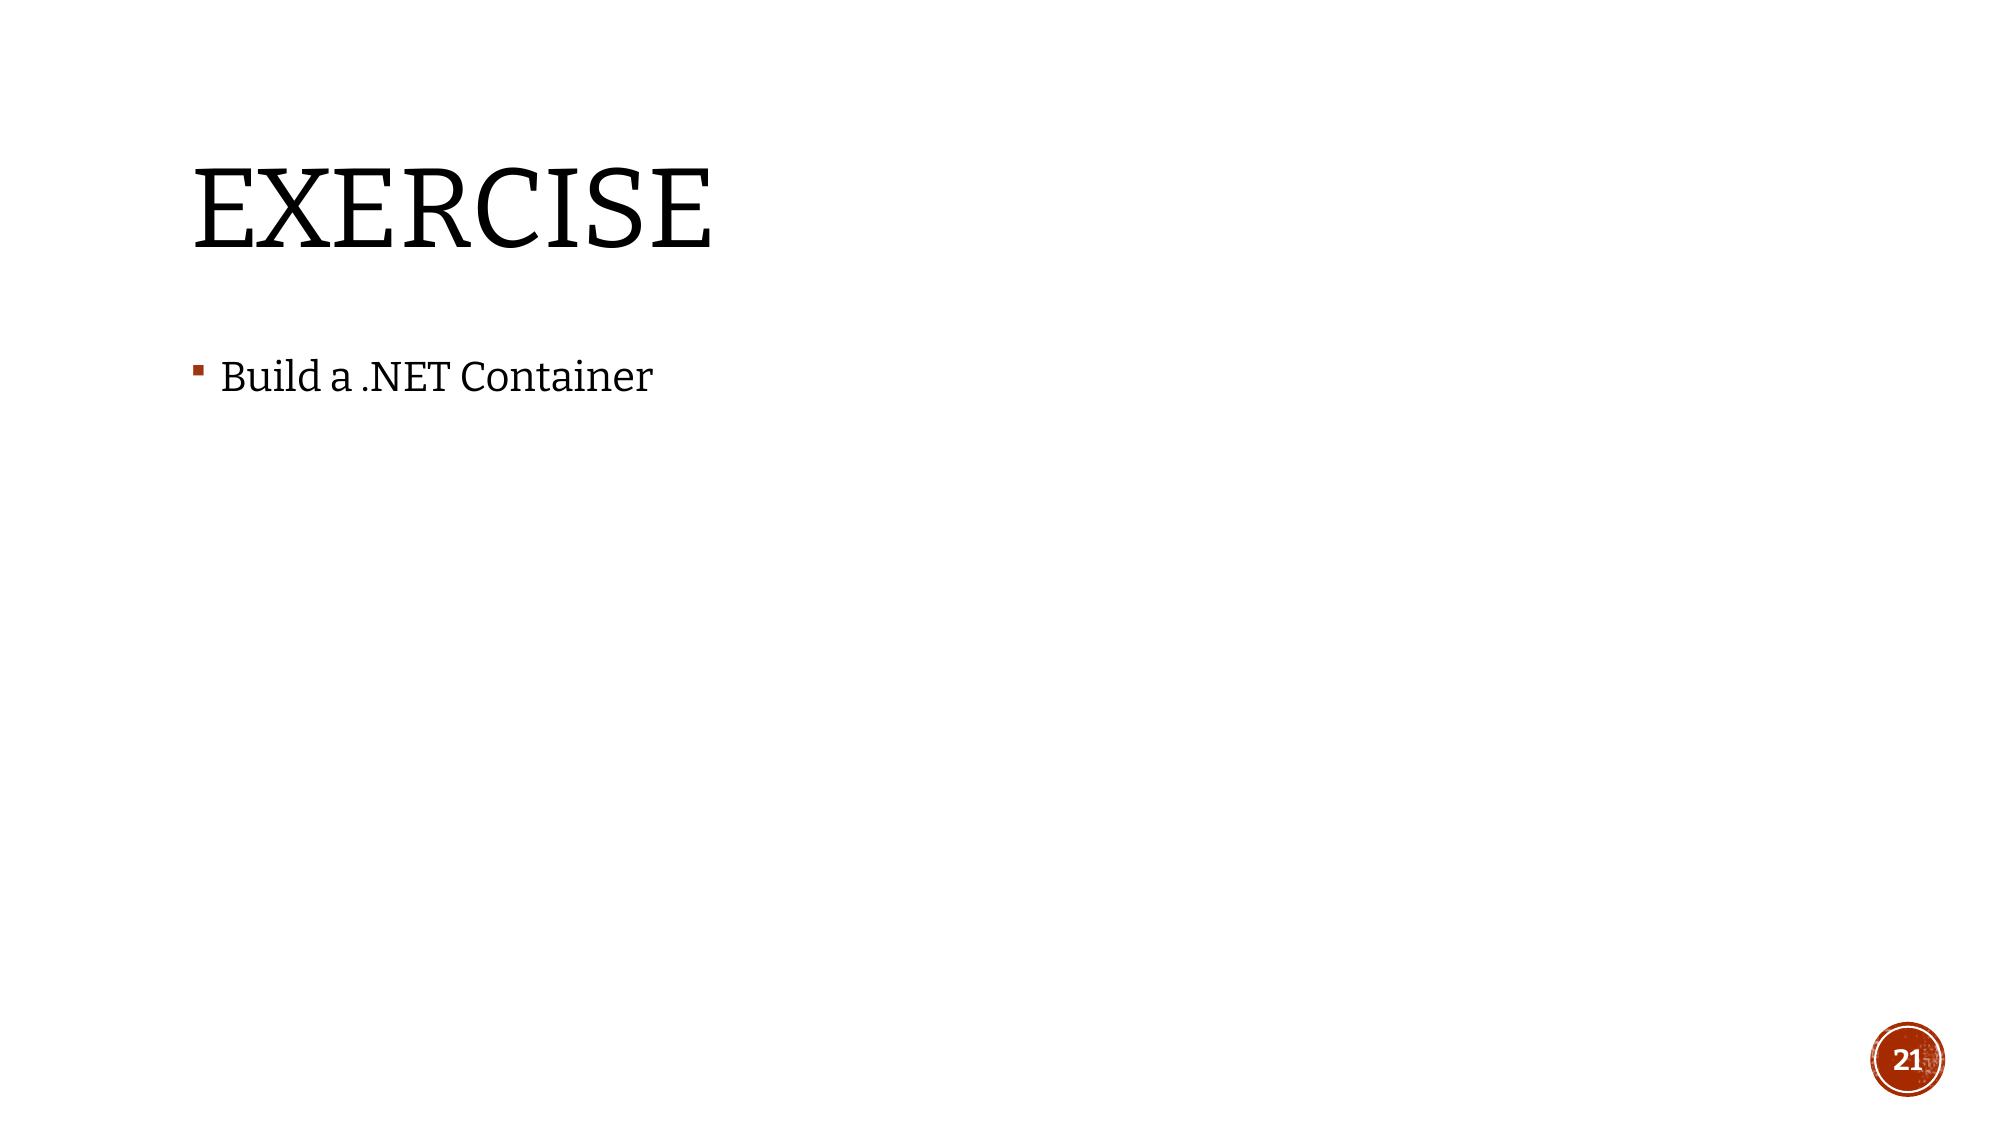

# Exercise
Build a .NET Container
21